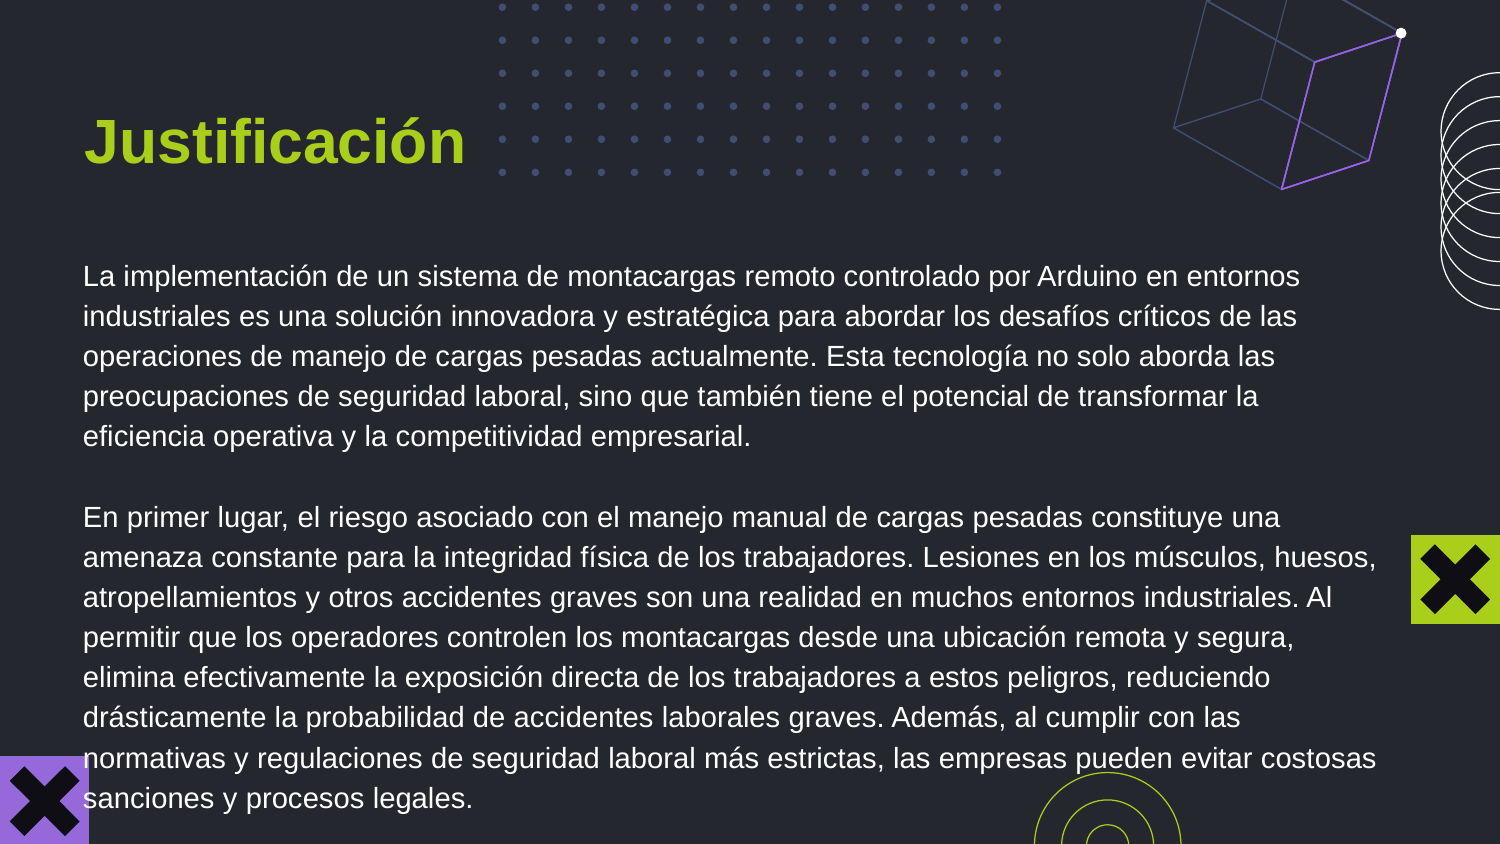

Justificación
La implementación de un sistema de montacargas remoto controlado por Arduino en entornos industriales es una solución innovadora y estratégica para abordar los desafíos críticos de las operaciones de manejo de cargas pesadas actualmente. Esta tecnología no solo aborda las preocupaciones de seguridad laboral, sino que también tiene el potencial de transformar la eficiencia operativa y la competitividad empresarial.

En primer lugar, el riesgo asociado con el manejo manual de cargas pesadas constituye una amenaza constante para la integridad física de los trabajadores. Lesiones en los músculos, huesos, atropellamientos y otros accidentes graves son una realidad en muchos entornos industriales. Al permitir que los operadores controlen los montacargas desde una ubicación remota y segura, elimina efectivamente la exposición directa de los trabajadores a estos peligros, reduciendo drásticamente la probabilidad de accidentes laborales graves. Además, al cumplir con las normativas y regulaciones de seguridad laboral más estrictas, las empresas pueden evitar costosas sanciones y procesos legales.